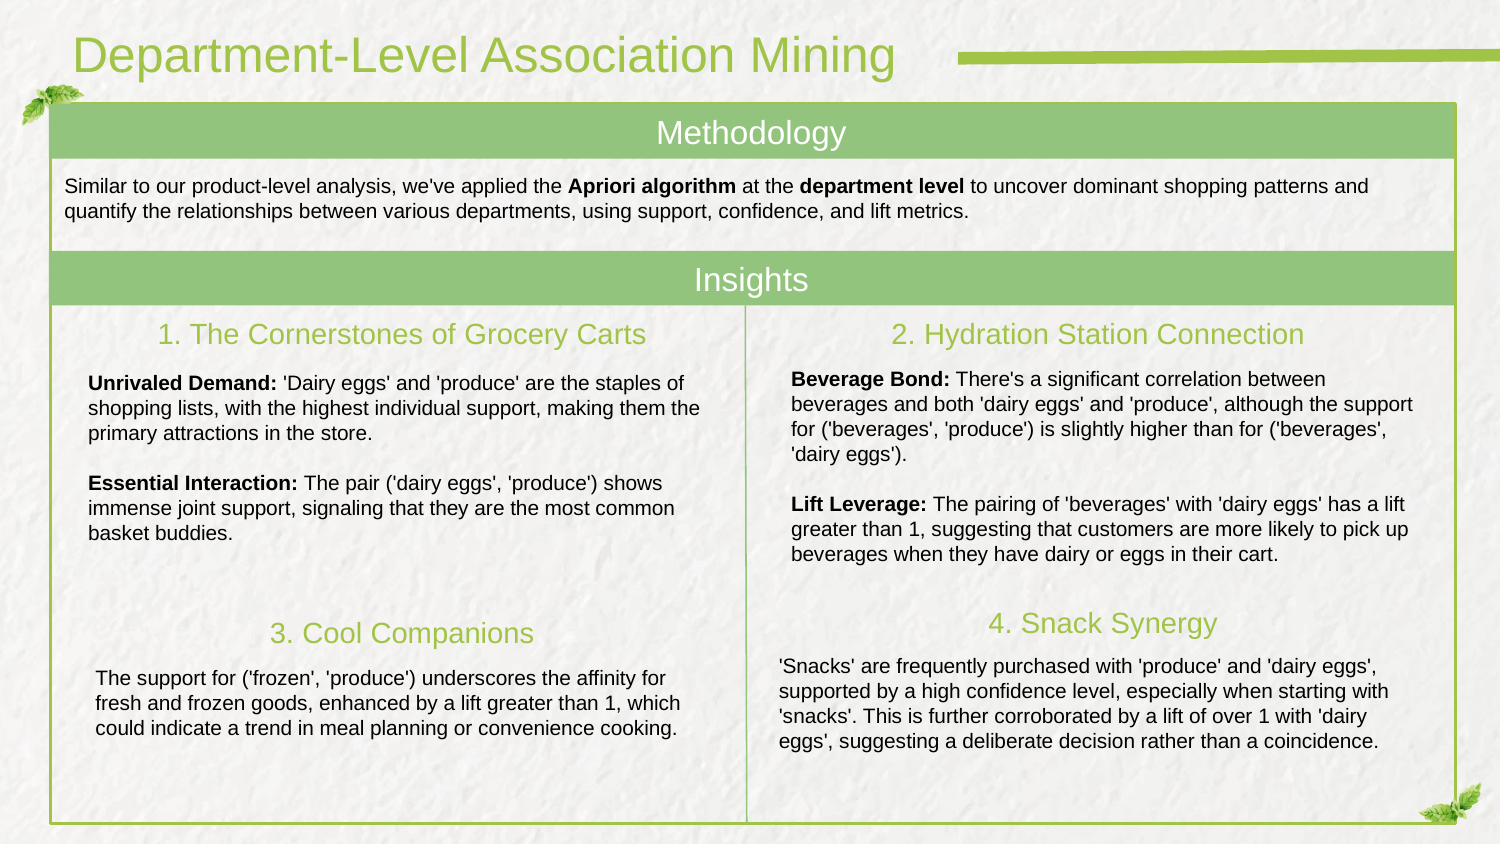

# Department-Level Association Mining

Methodology

Similar to our product-level analysis, we've applied the Apriori algorithm at the department level to uncover dominant shopping patterns and quantify the relationships between various departments, using support, confidence, and lift metrics.

Insights
1. The Cornerstones of Grocery Carts
2. Hydration Station Connection
Beverage Bond: There's a significant correlation between beverages and both 'dairy eggs' and 'produce', although the support for ('beverages', 'produce') is slightly higher than for ('beverages', 'dairy eggs').

Lift Leverage: The pairing of 'beverages' with 'dairy eggs' has a lift greater than 1, suggesting that customers are more likely to pick up beverages when they have dairy or eggs in their cart.

Unrivaled Demand: 'Dairy eggs' and 'produce' are the staples of shopping lists, with the highest individual support, making them the primary attractions in the store.

Essential Interaction: The pair ('dairy eggs', 'produce') shows immense joint support, signaling that they are the most common basket buddies.

4. Snack Synergy
3. Cool Companions
'Snacks' are frequently purchased with 'produce' and 'dairy eggs', supported by a high confidence level, especially when starting with 'snacks'. This is further corroborated by a lift of over 1 with 'dairy eggs', suggesting a deliberate decision rather than a coincidence.
The support for ('frozen', 'produce') underscores the affinity for fresh and frozen goods, enhanced by a lift greater than 1, which could indicate a trend in meal planning or convenience cooking.